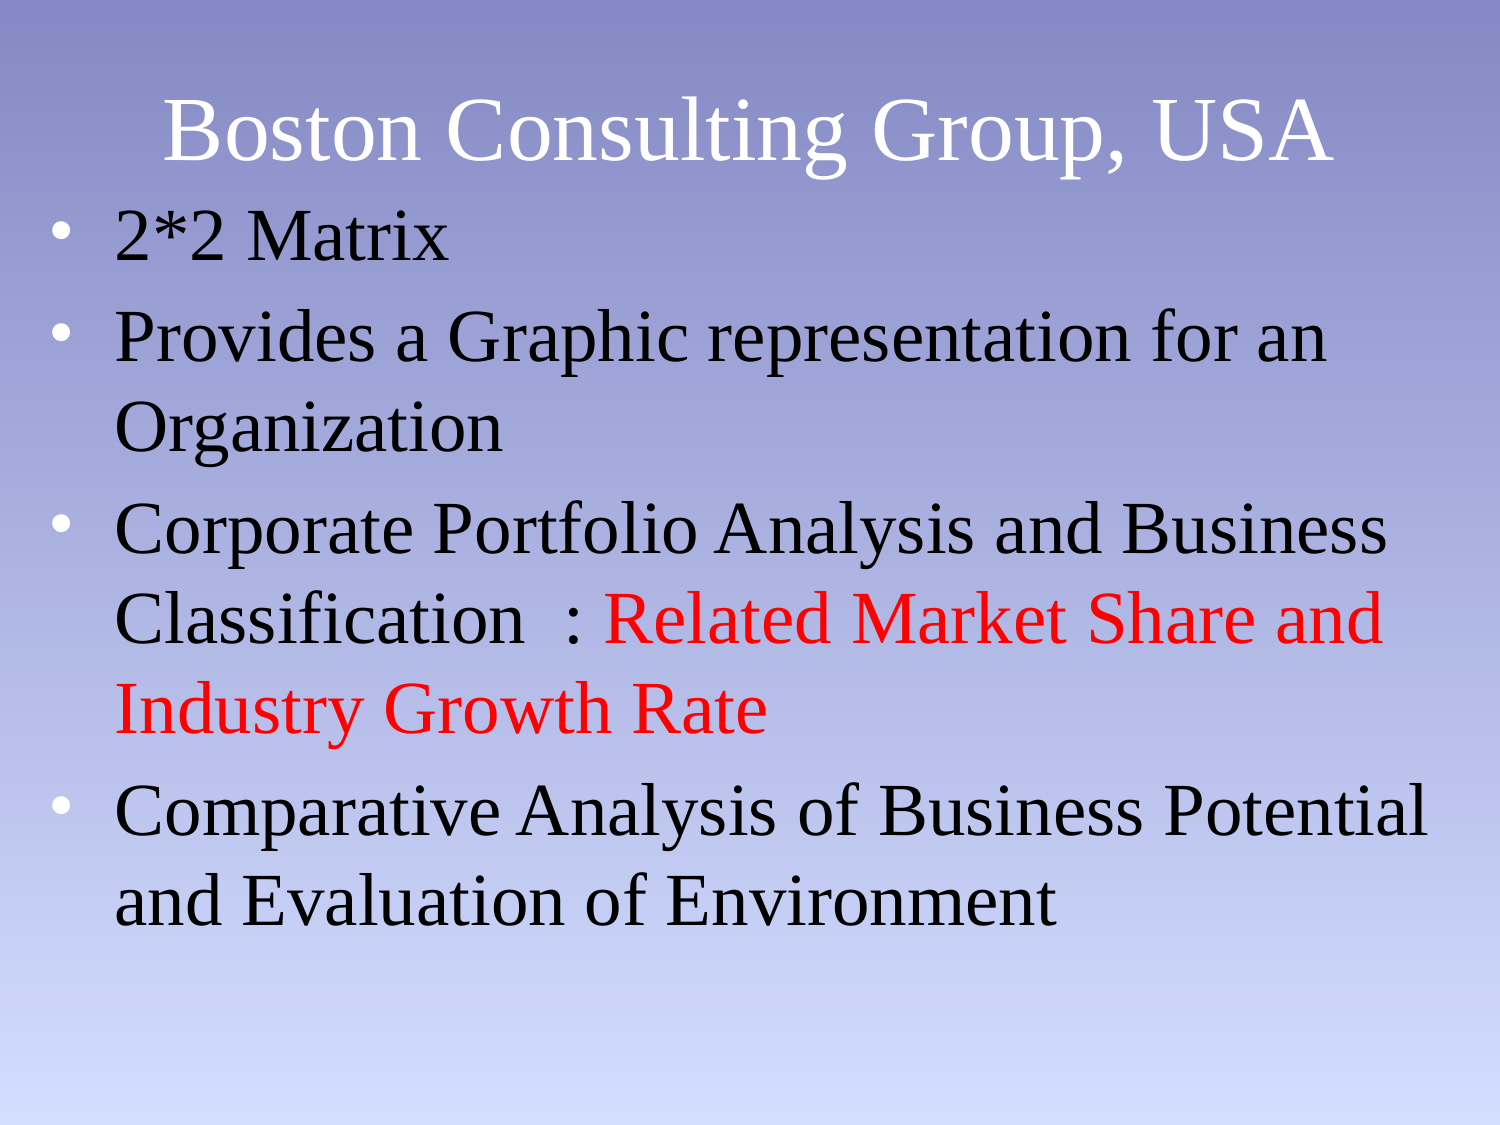

# Boston Consulting Group, USA
2*2 Matrix
Provides a Graphic representation for an Organization
Corporate Portfolio Analysis and Business Classification  : Related Market Share and Industry Growth Rate
Comparative Analysis of Business Potential and Evaluation of Environment